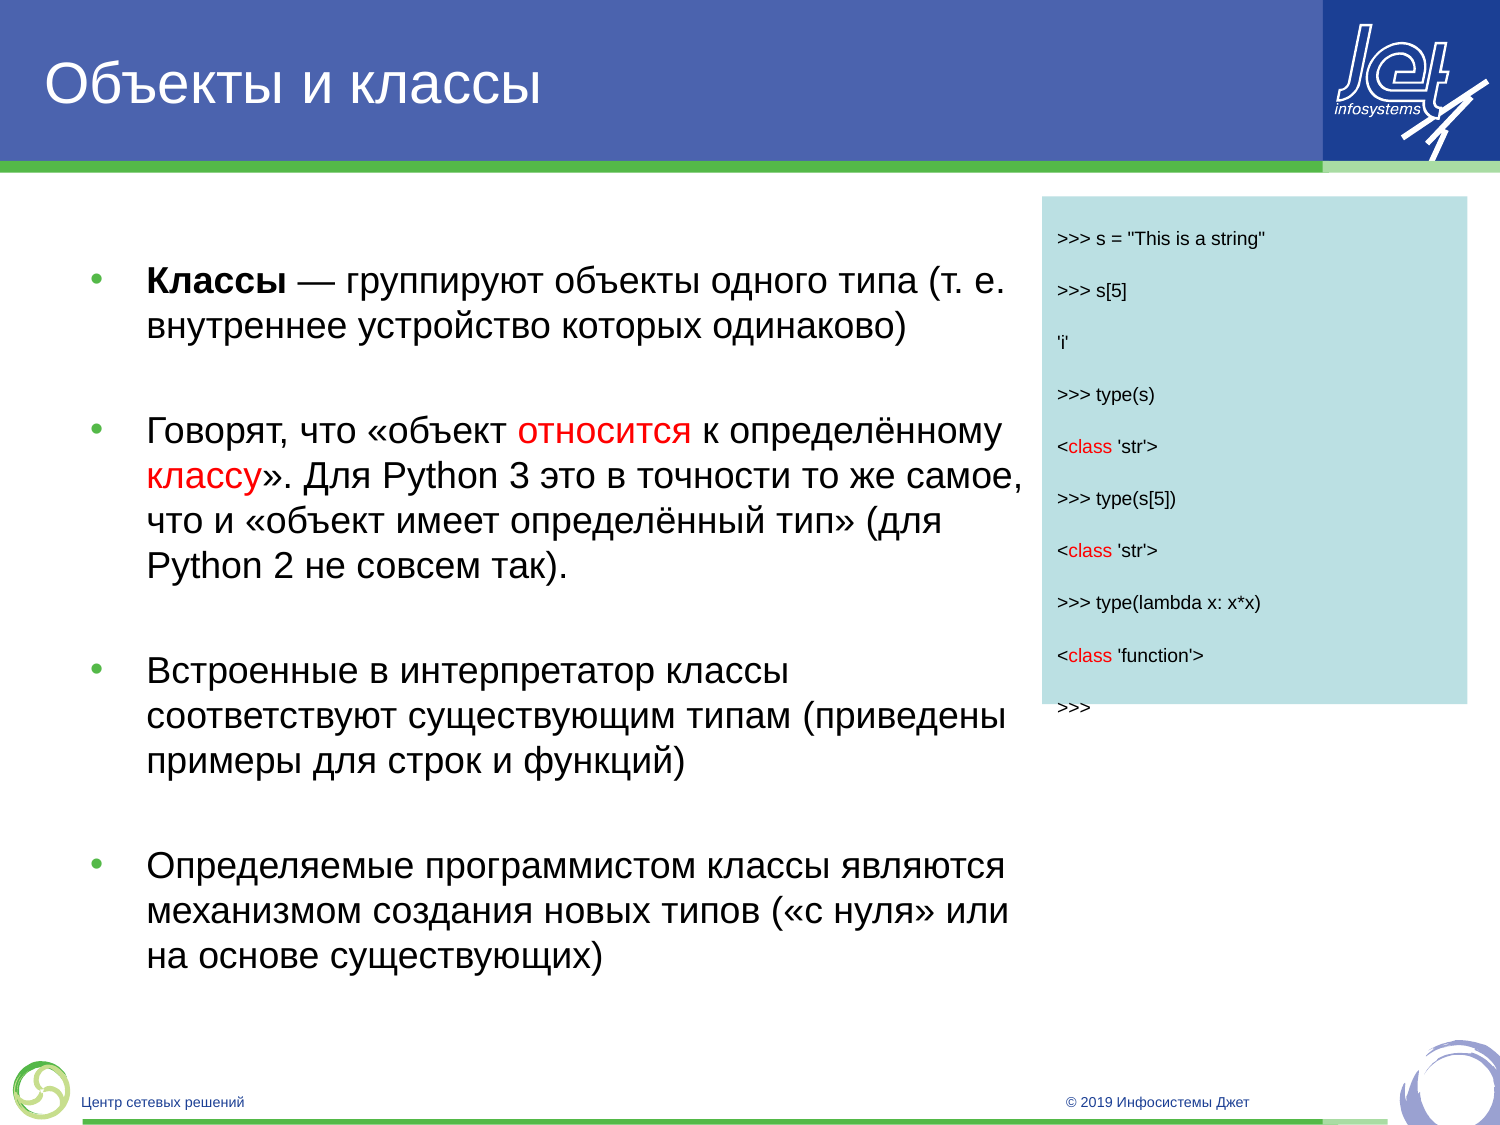

# Объекты и классы

Классы — группируют объекты одного типа (т. е. внутреннее устройство которых одинаково)

Говорят, что «объект относится к определённому классу». Для Python 3 это в точности то же самое, что и «объект имеет определённый тип» (для Python 2 не совсем так).

Встроенные в интерпретатор классы соответствуют существующим типам (приведены примеры для строк и функций)

Определяемые программистом классы являются механизмом создания новых типов («с нуля» или на основе существующих)

>>> s = "This is a string"
>>> s[5]
'i'
>>> type(s)
<class 'str'>
>>> type(s[5])
<class 'str'>
>>> type(lambda x: x*x)
<class 'function'>
>>>